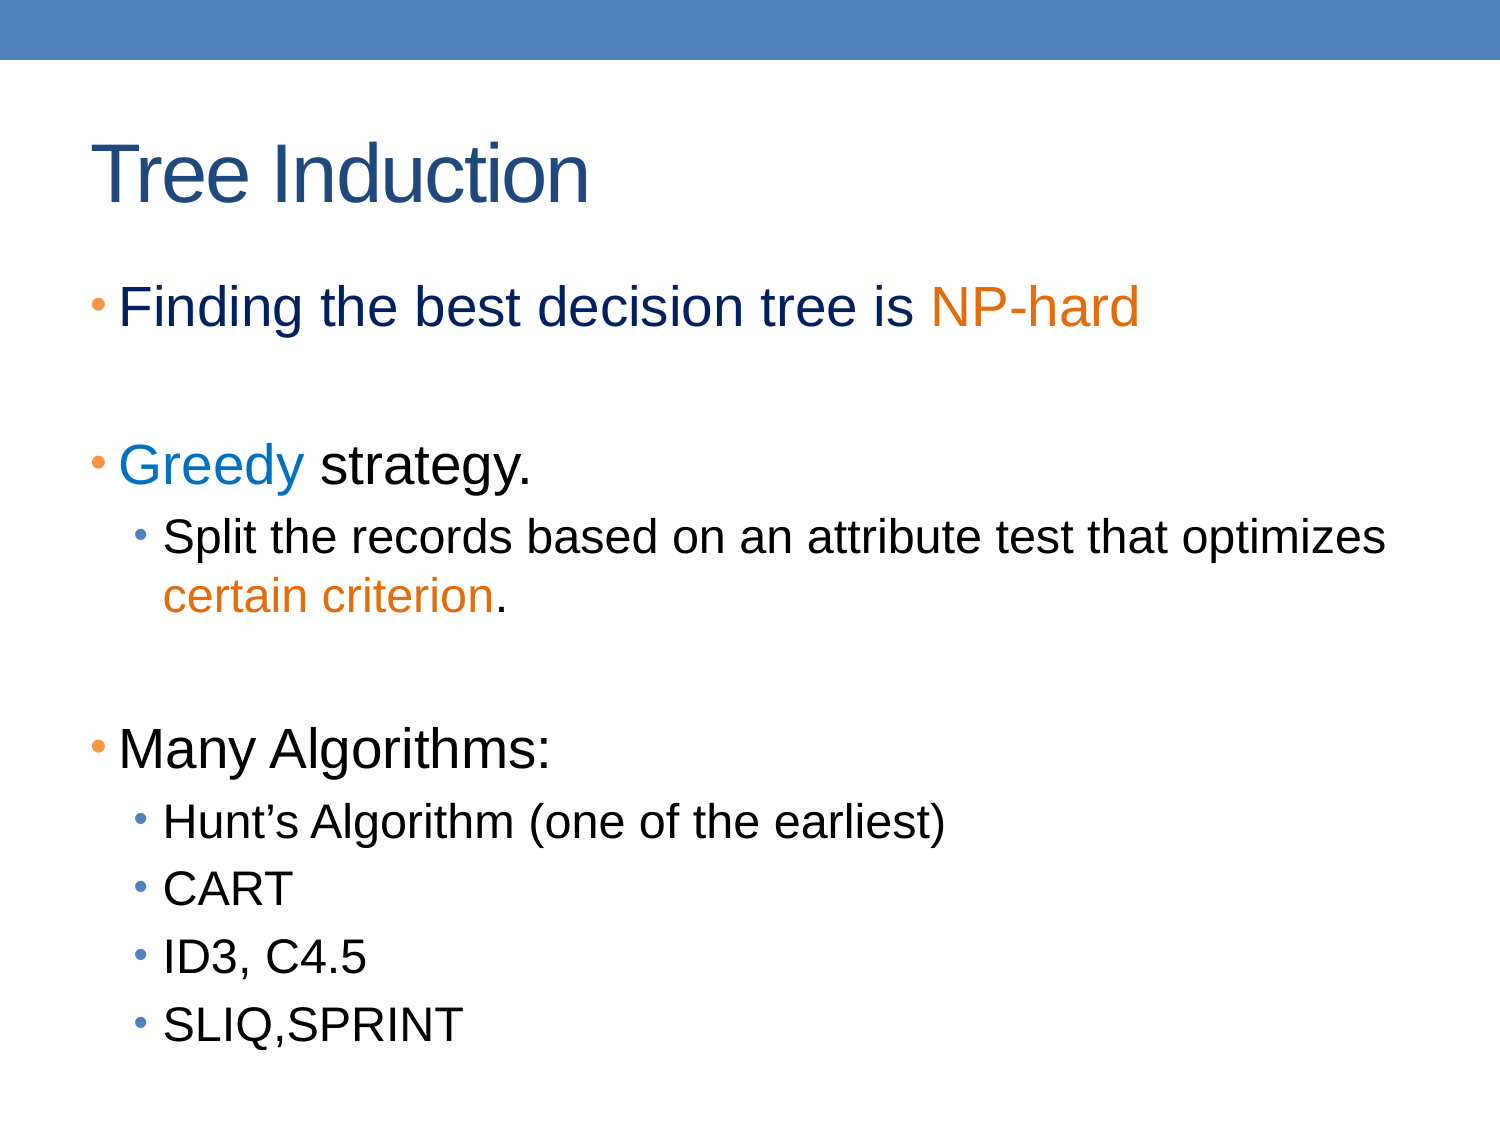

# Tree Induction
Finding the best decision tree is NP-hard

Greedy strategy.
Split the records based on an attribute test that optimizes certain criterion.

Many Algorithms:
Hunt’s Algorithm (one of the earliest)
CART
ID3, C4.5
SLIQ,SPRINT